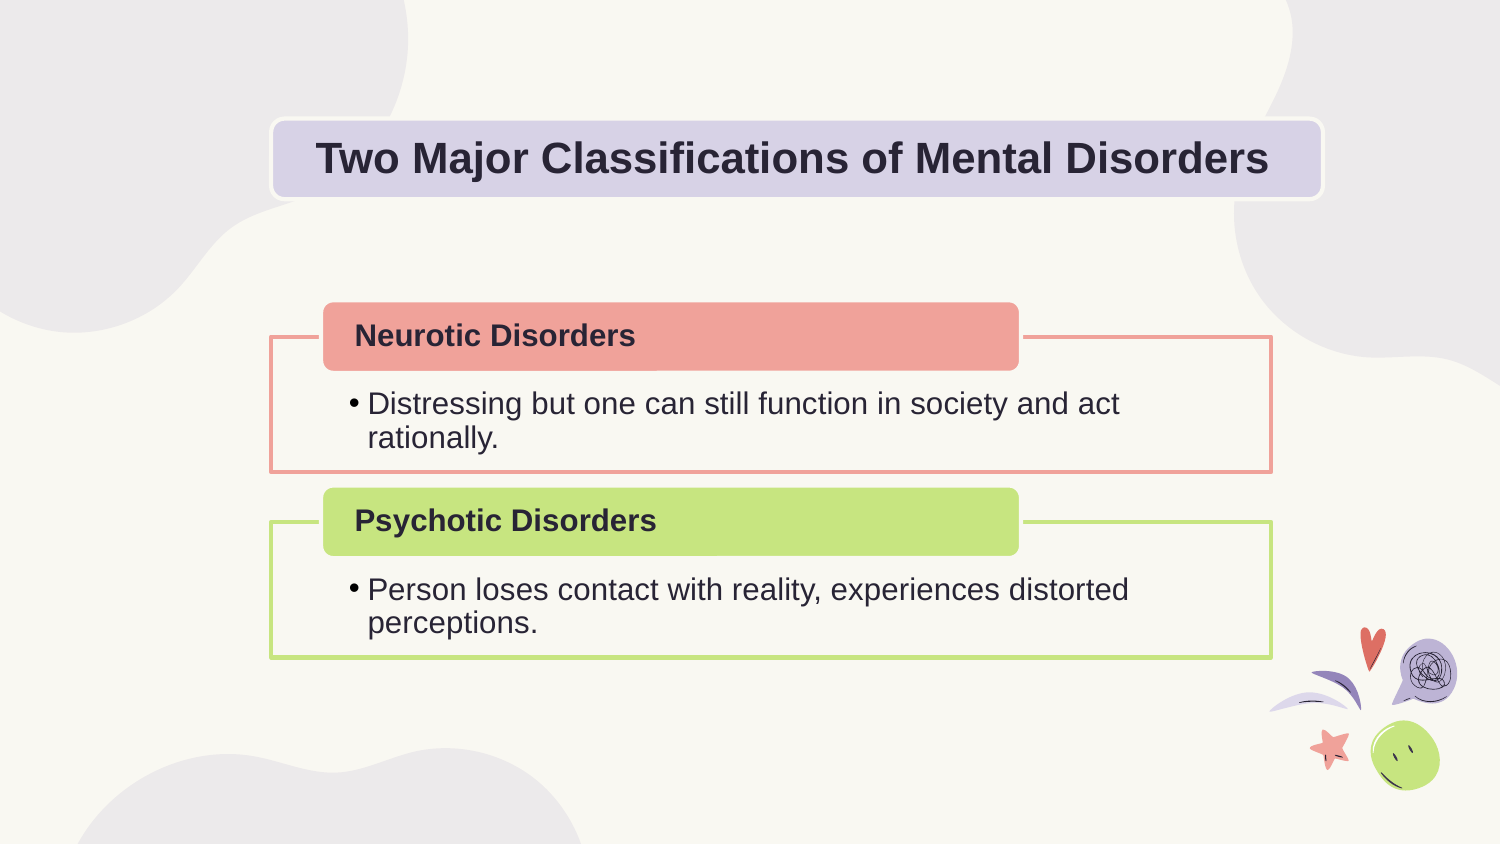

Two Major Classifications of Mental Disorders

Distressing but one can still function in society and act rationally.
Neurotic Disorders
Person loses contact with reality, experiences distorted perceptions.
Psychotic Disorders